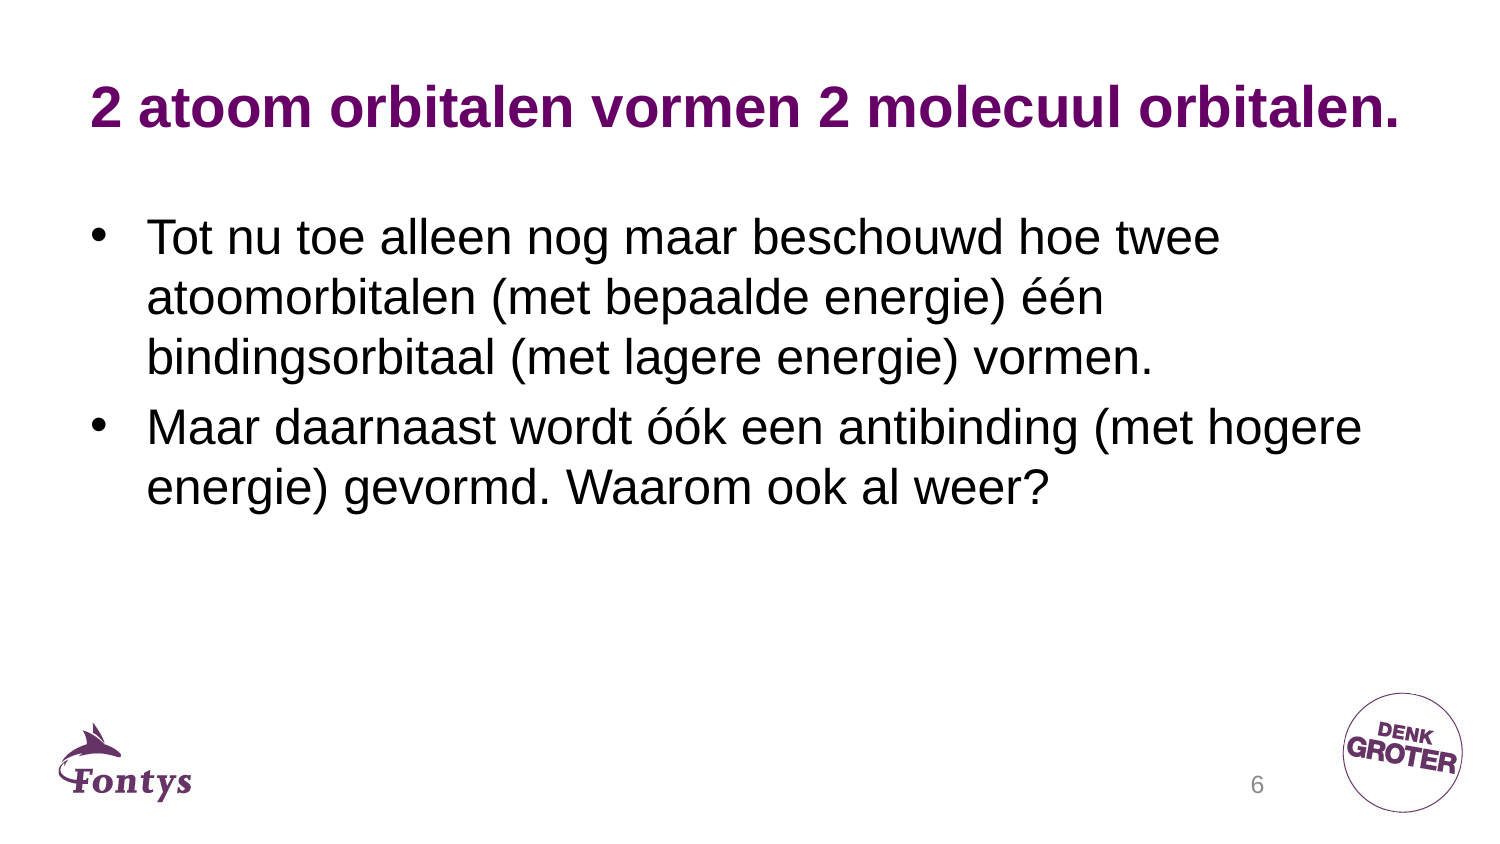

# 2 atoom orbitalen vormen 2 molecuul orbitalen.
Tot nu toe alleen nog maar beschouwd hoe twee atoomorbitalen (met bepaalde energie) één bindingsorbitaal (met lagere energie) vormen.
Maar daarnaast wordt óók een antibinding (met hogere energie) gevormd. Waarom ook al weer?
6